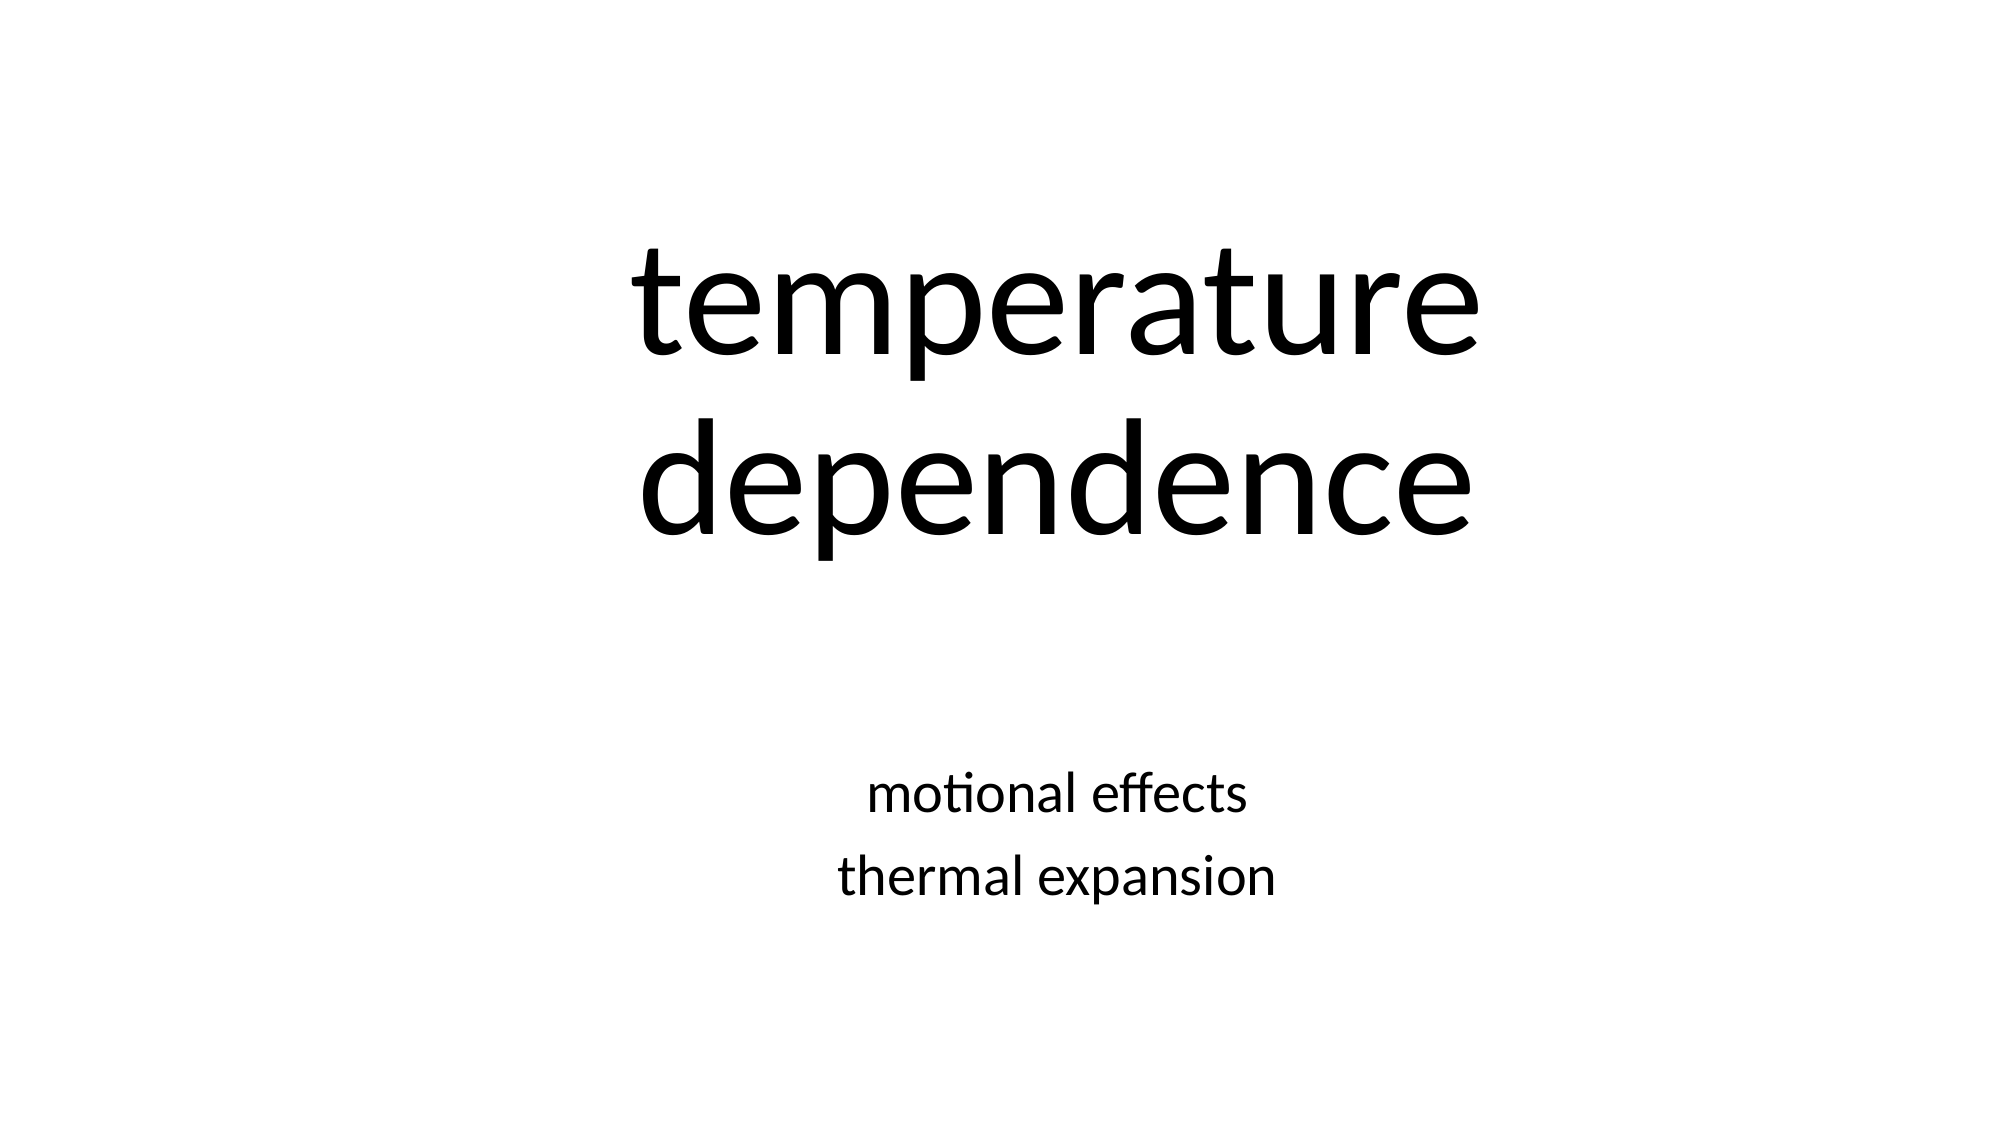

# temperature dependence

motional effects
thermal expansion